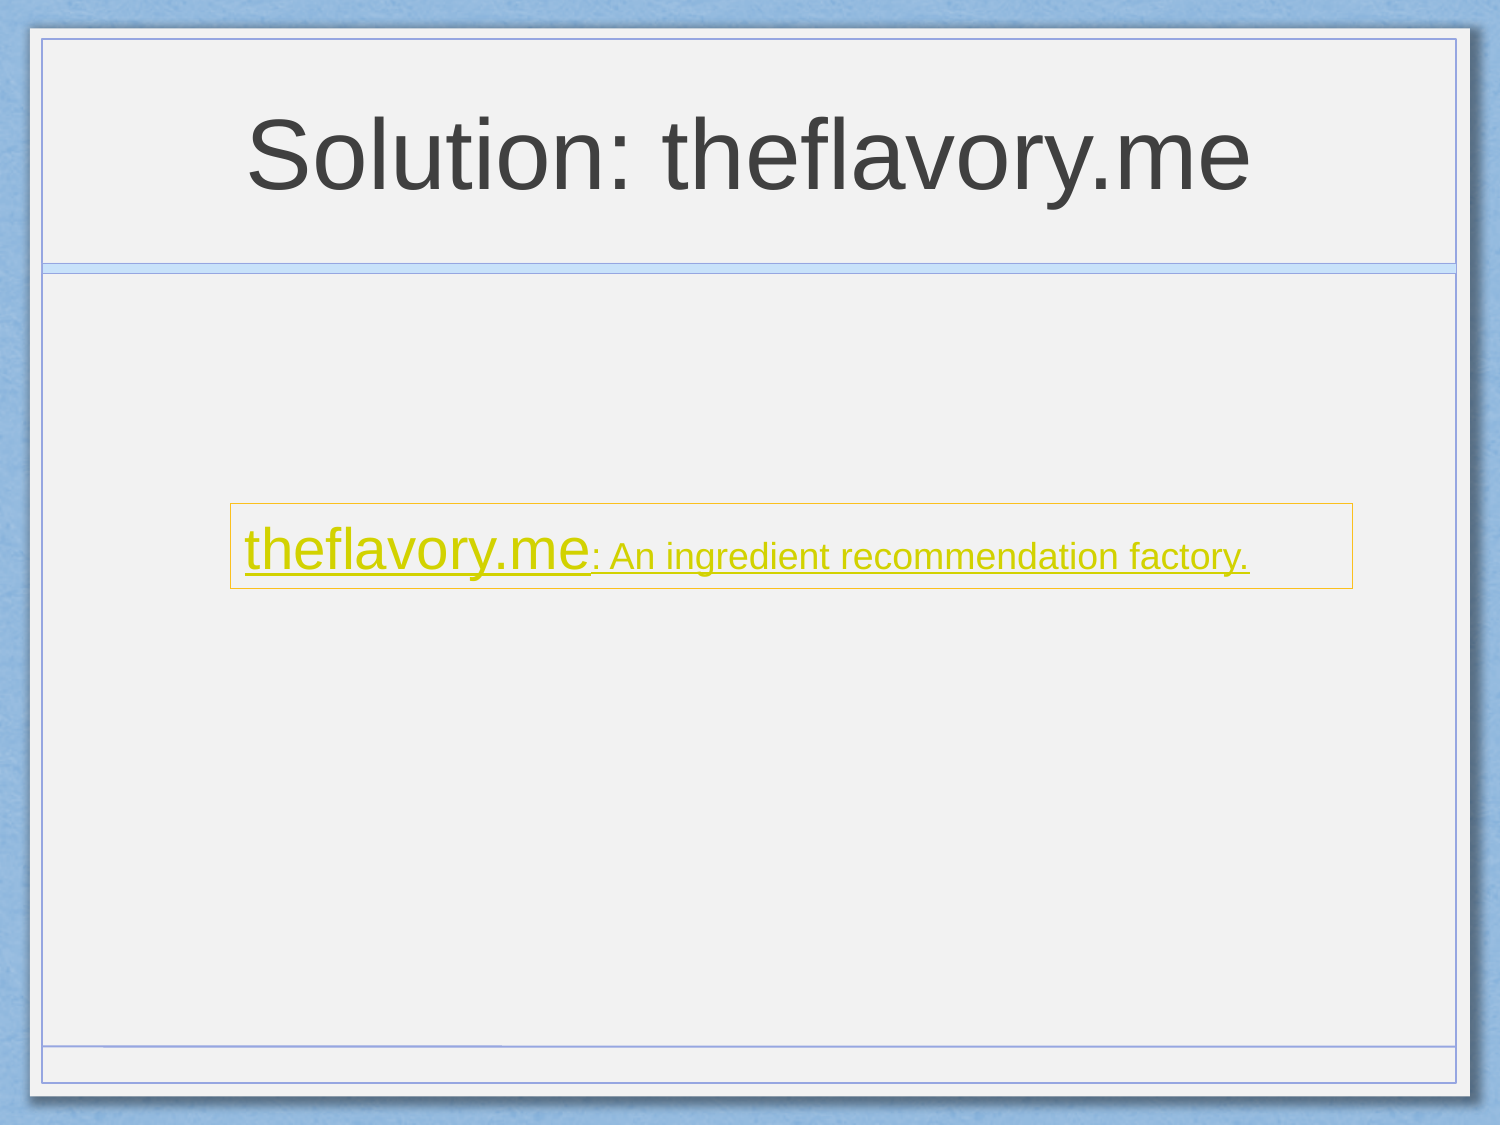

# Solution: theflavory.me
theflavory.me: An ingredient recommendation factory.